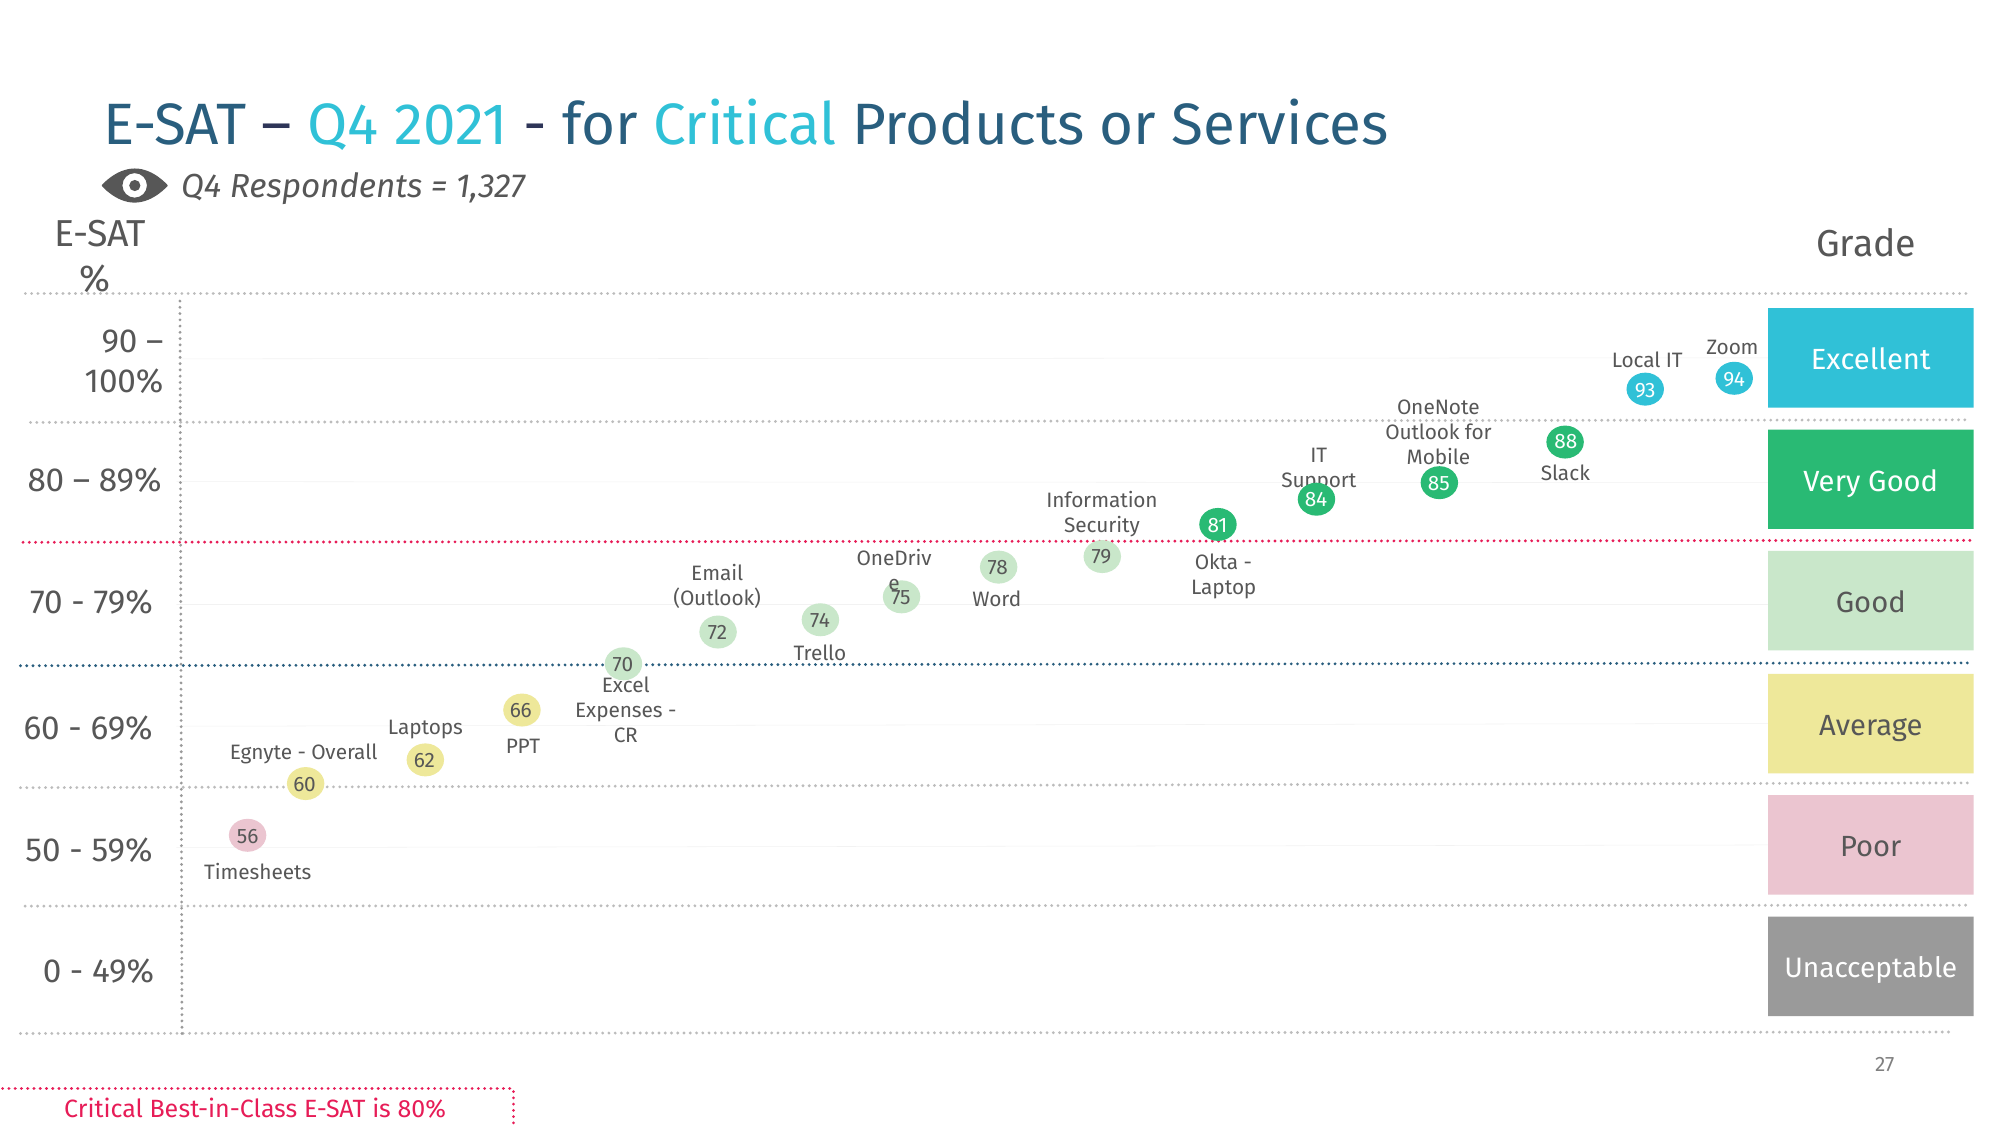

# E-SAT – Q4 2021 - for Critical Products or Services

Q4 Respondents = 1,327
Grade
E-SAT %
90 – 100%
Excellent
Zoom
Local IT
94

93

OneNote
Outlook for Mobile
88

80 – 89%
Very Good
Slack
IT Support
85

84

Information Security
81

79

OneDrive
78

Okta - Laptop
70 - 79%
Good
Email (Outlook)
Word
75

74

72

Trello
70

Average
60 - 69%
Excel
Expenses - CR
66

Laptops
PPT
Egnyte - Overall
62

60

Poor
50 - 59%

56
Timesheets
Unacceptable
0 - 49%
Critical Best-in-Class E-SAT is 80%